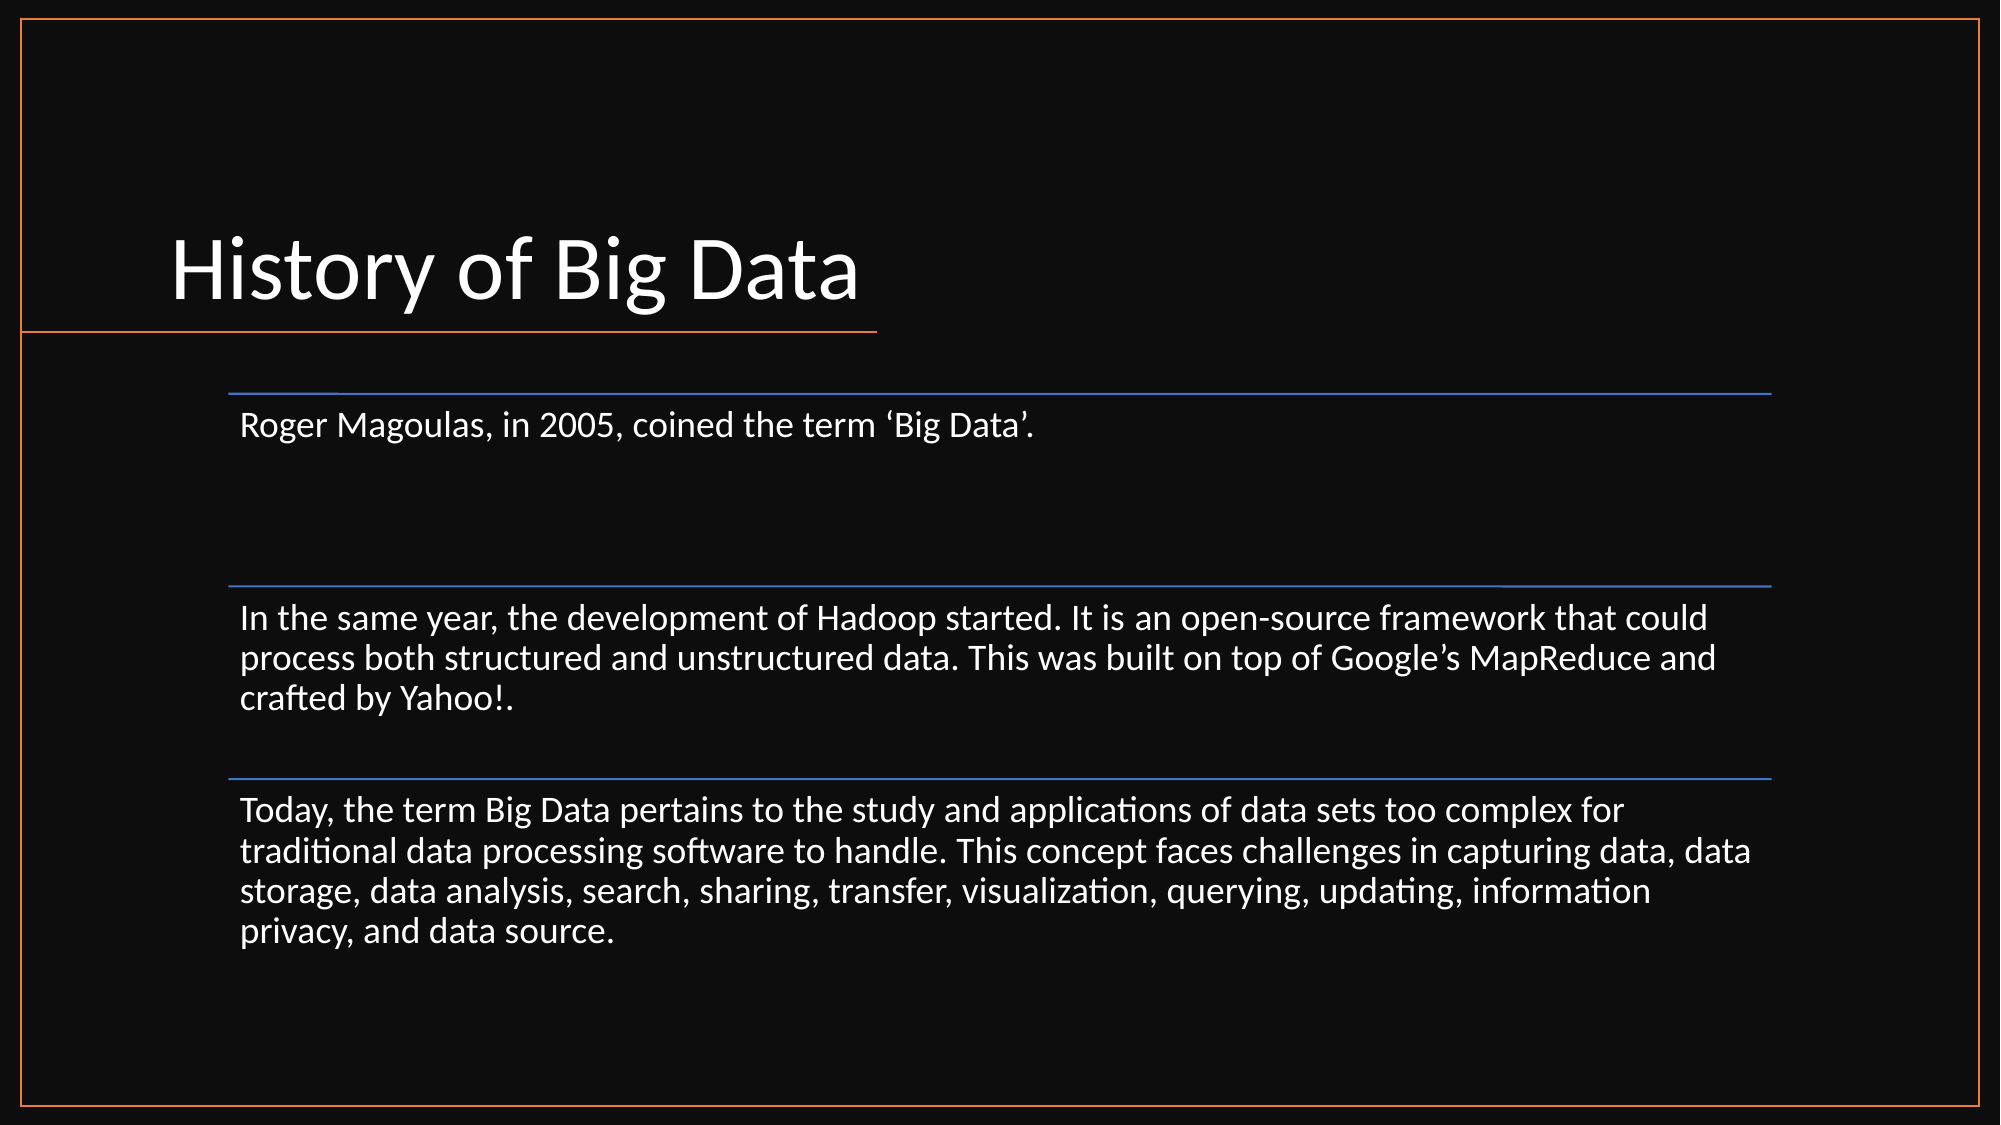

# History of Big Data
Roger Magoulas, in 2005, coined the term ‘Big Data’.
In the same year, the development of Hadoop started. It is an open-source framework that could process both structured and unstructured data. This was built on top of Google’s MapReduce and crafted by Yahoo!.
Today, the term Big Data pertains to the study and applications of data sets too complex for traditional data processing software to handle. This concept faces challenges in capturing data, data storage, data analysis, search, sharing, transfer, visualization, querying, updating, information privacy, and data source.